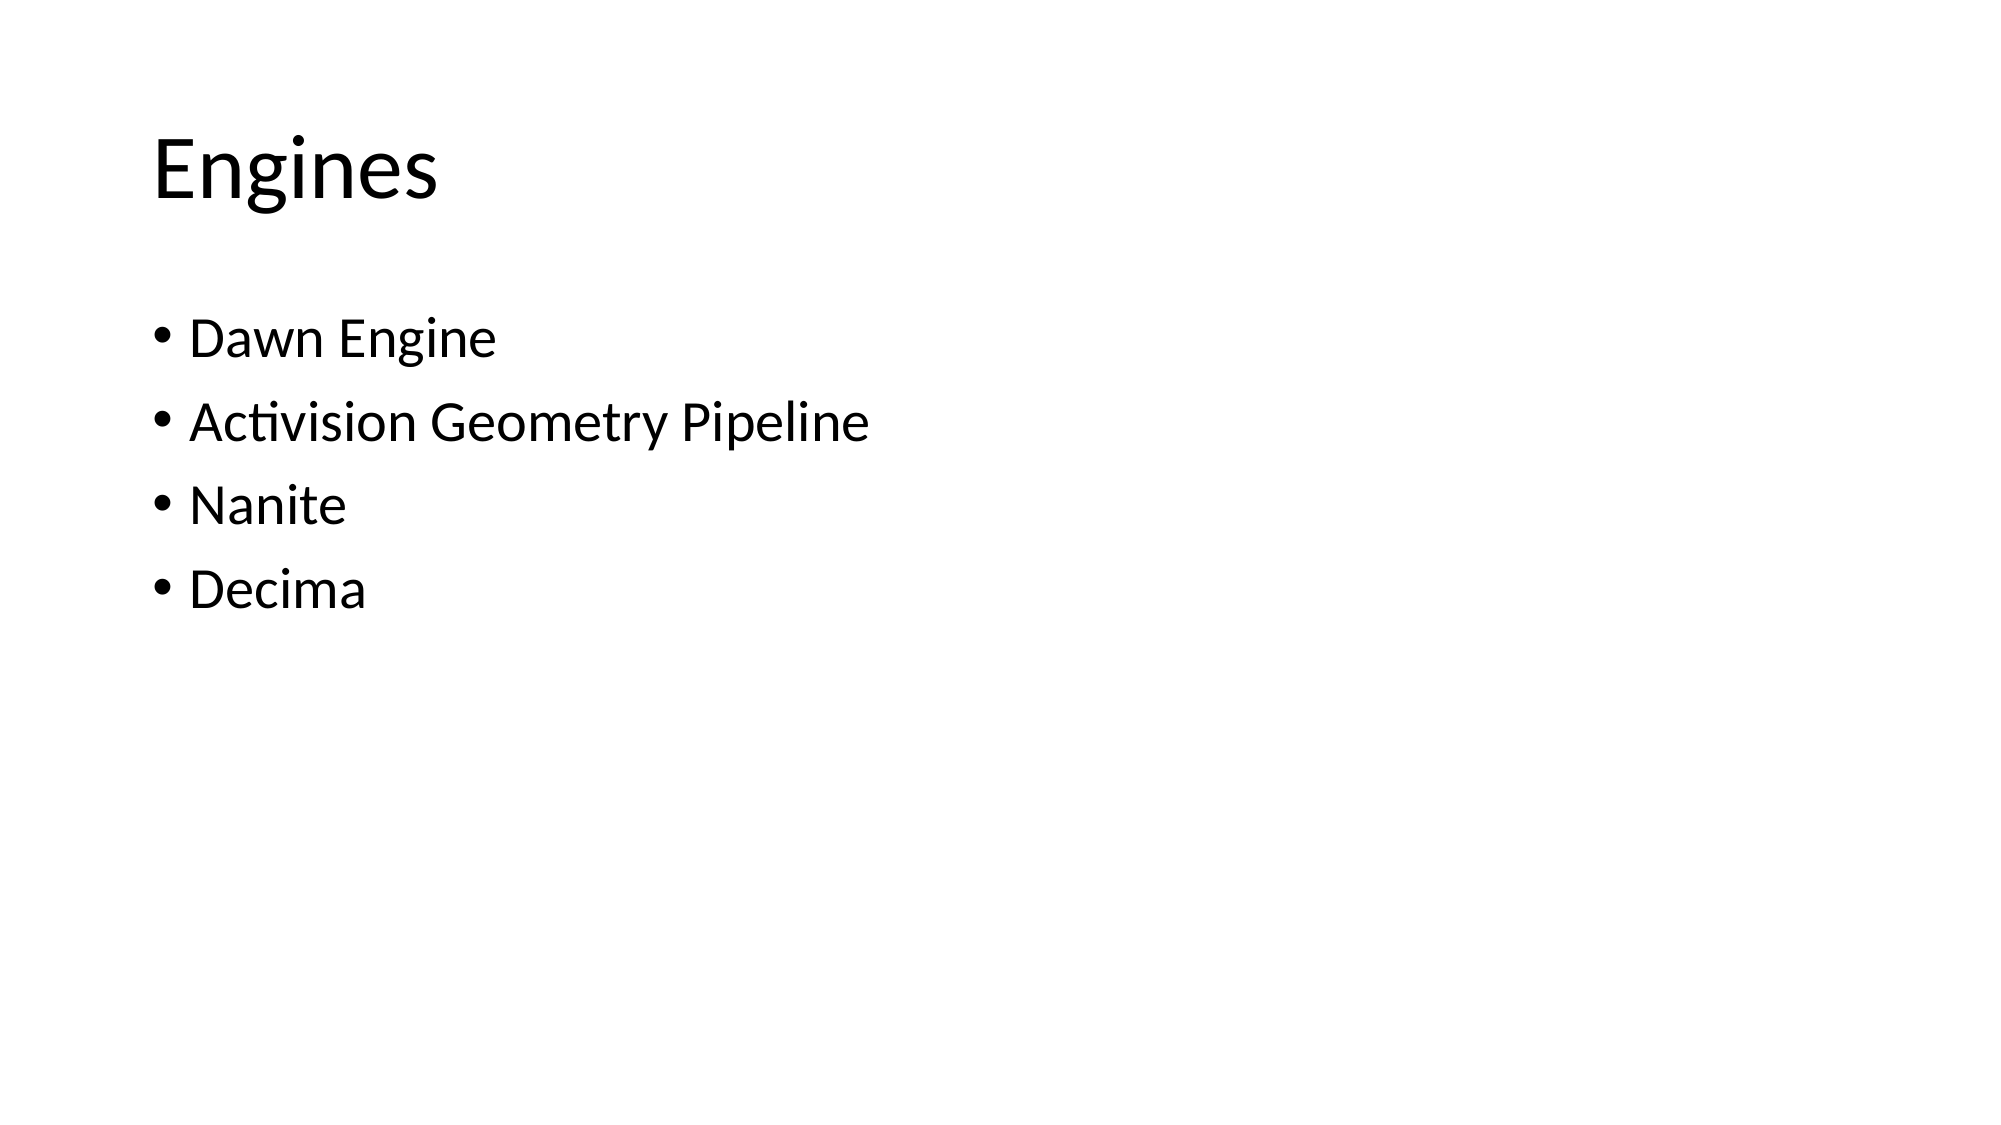

# Engines
Dawn Engine
Activision Geometry Pipeline
Nanite
Decima